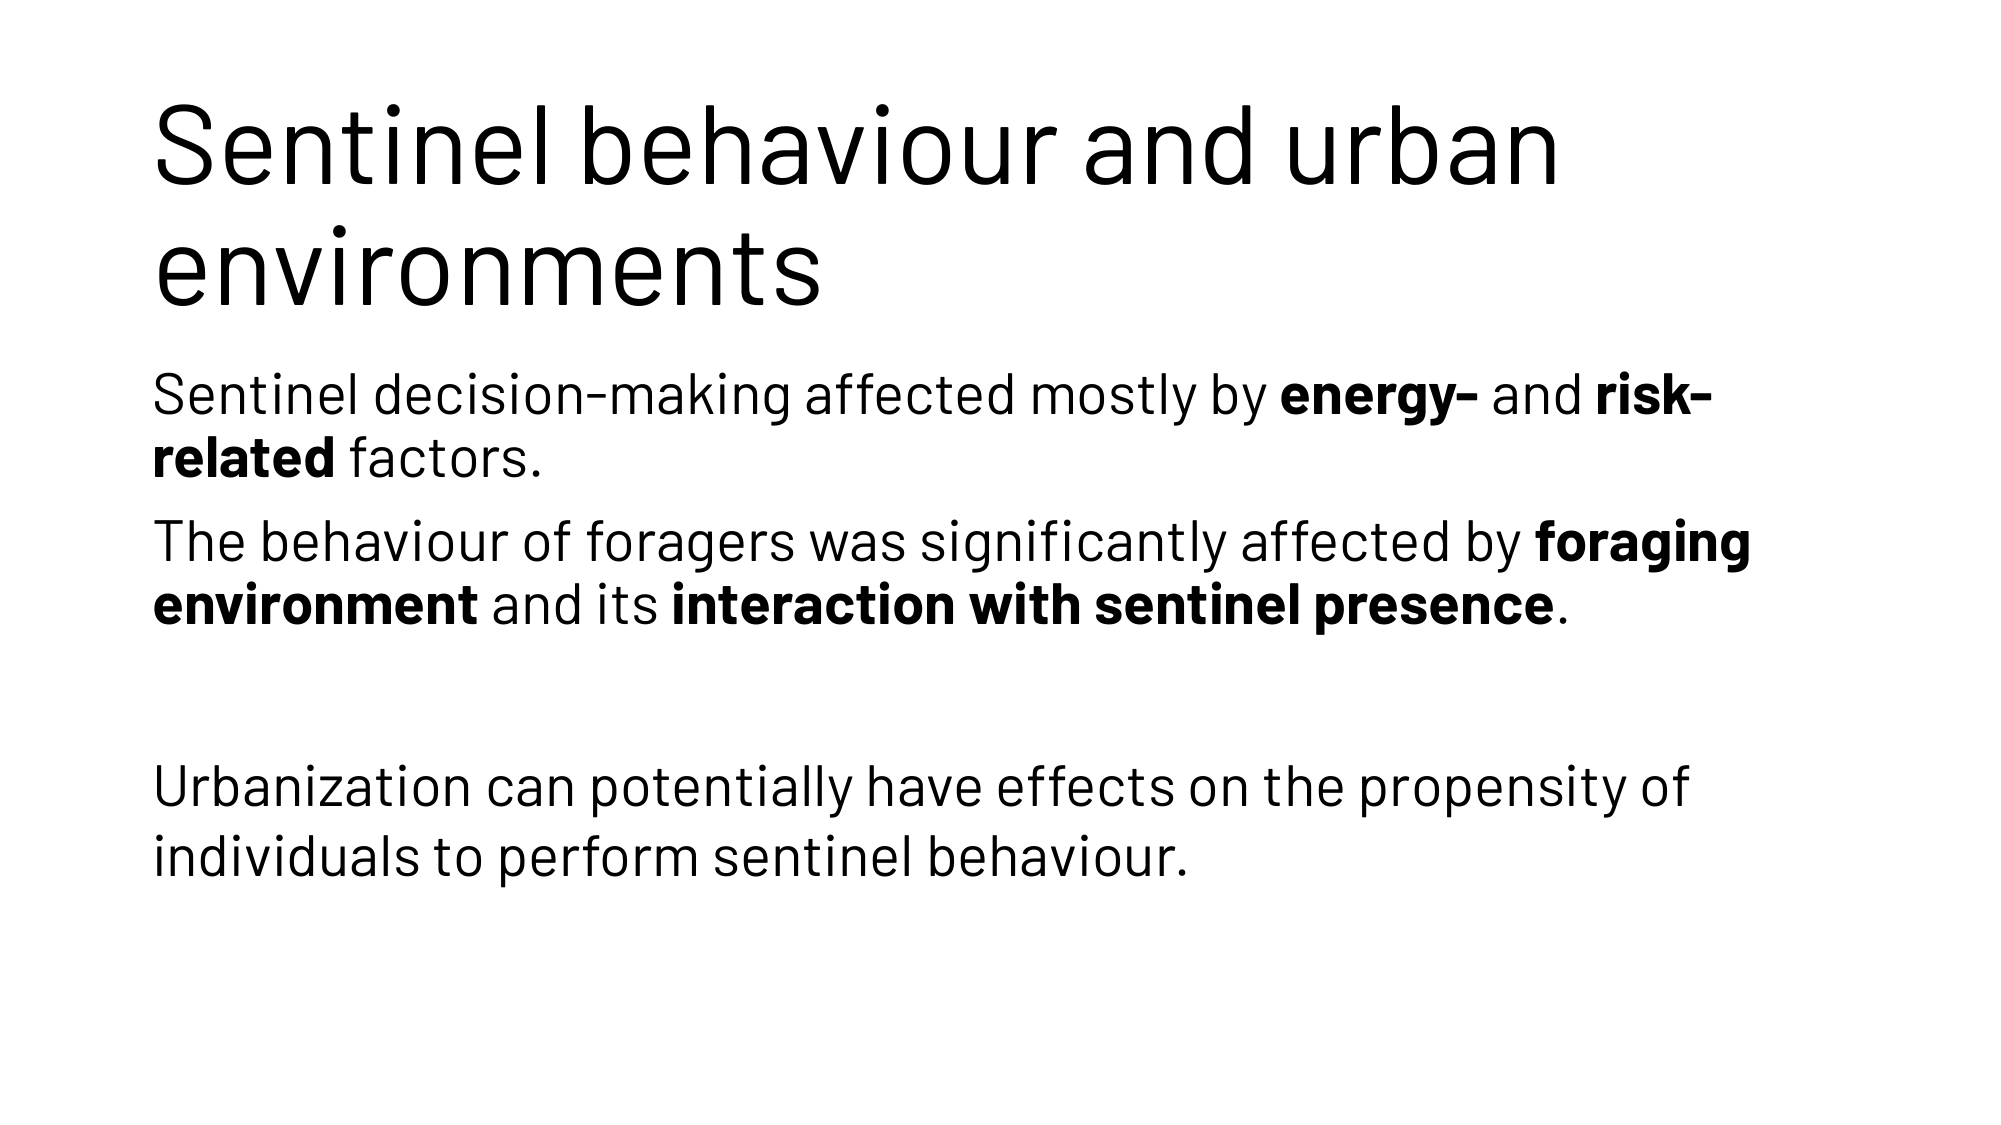

# Sentinel behaviour and urban environments
Sentinel decision-making affected mostly by energy- and risk-related factors.
The behaviour of foragers was significantly affected by foraging environment and its interaction with sentinel presence.
Urbanization can potentially have effects on the propensity of individuals to perform sentinel behaviour.